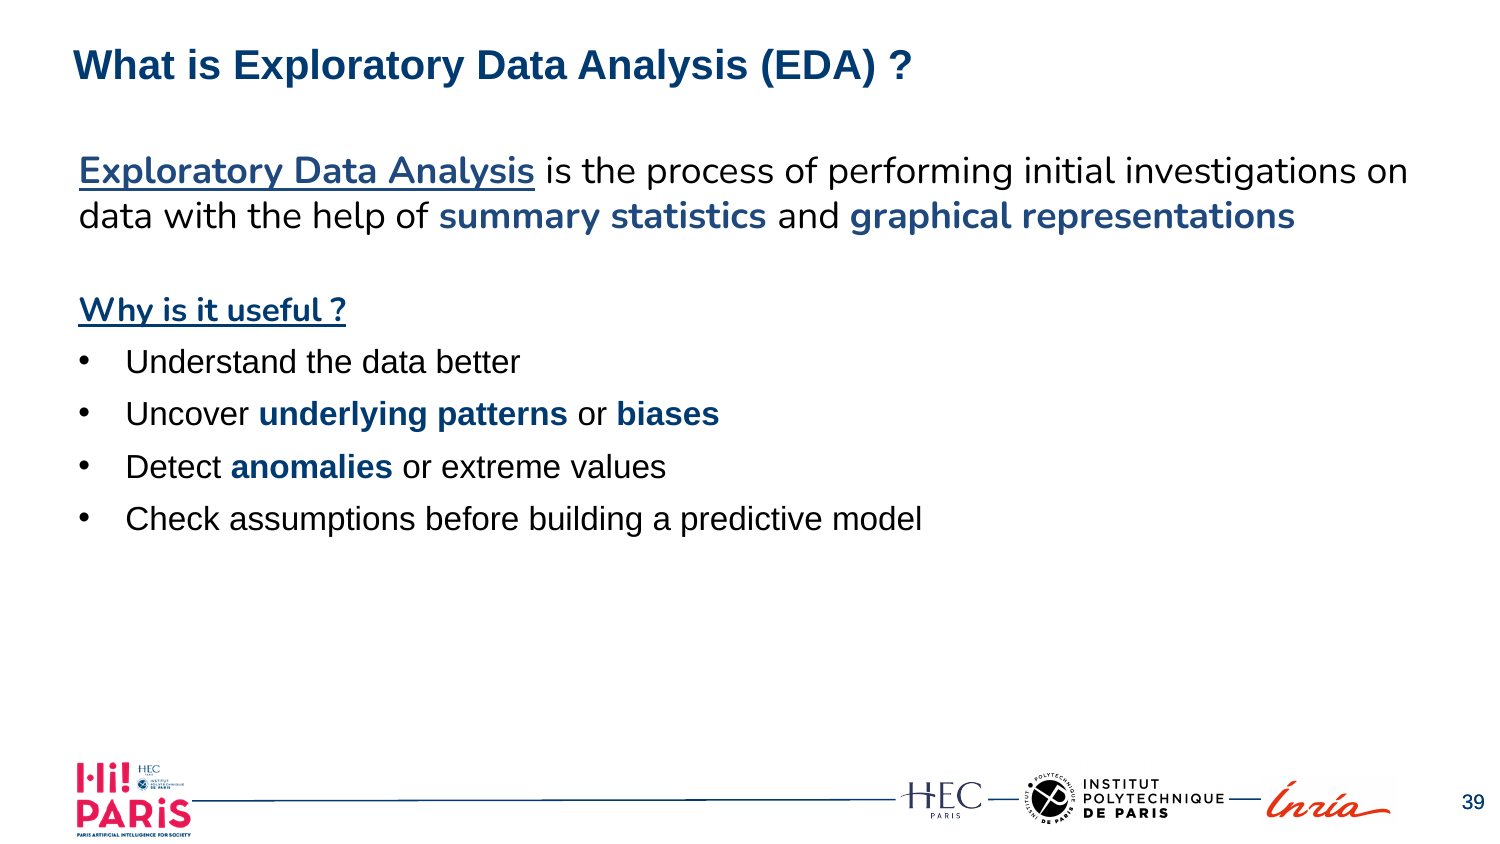

# What is Exploratory Data Analysis (EDA) ?
Exploratory Data Analysis is the process of performing initial investigations on data with the help of summary statistics and graphical representations
Why is it useful ?
Understand the data better
Uncover underlying patterns or biases
Detect anomalies or extreme values
Check assumptions before building a predictive model